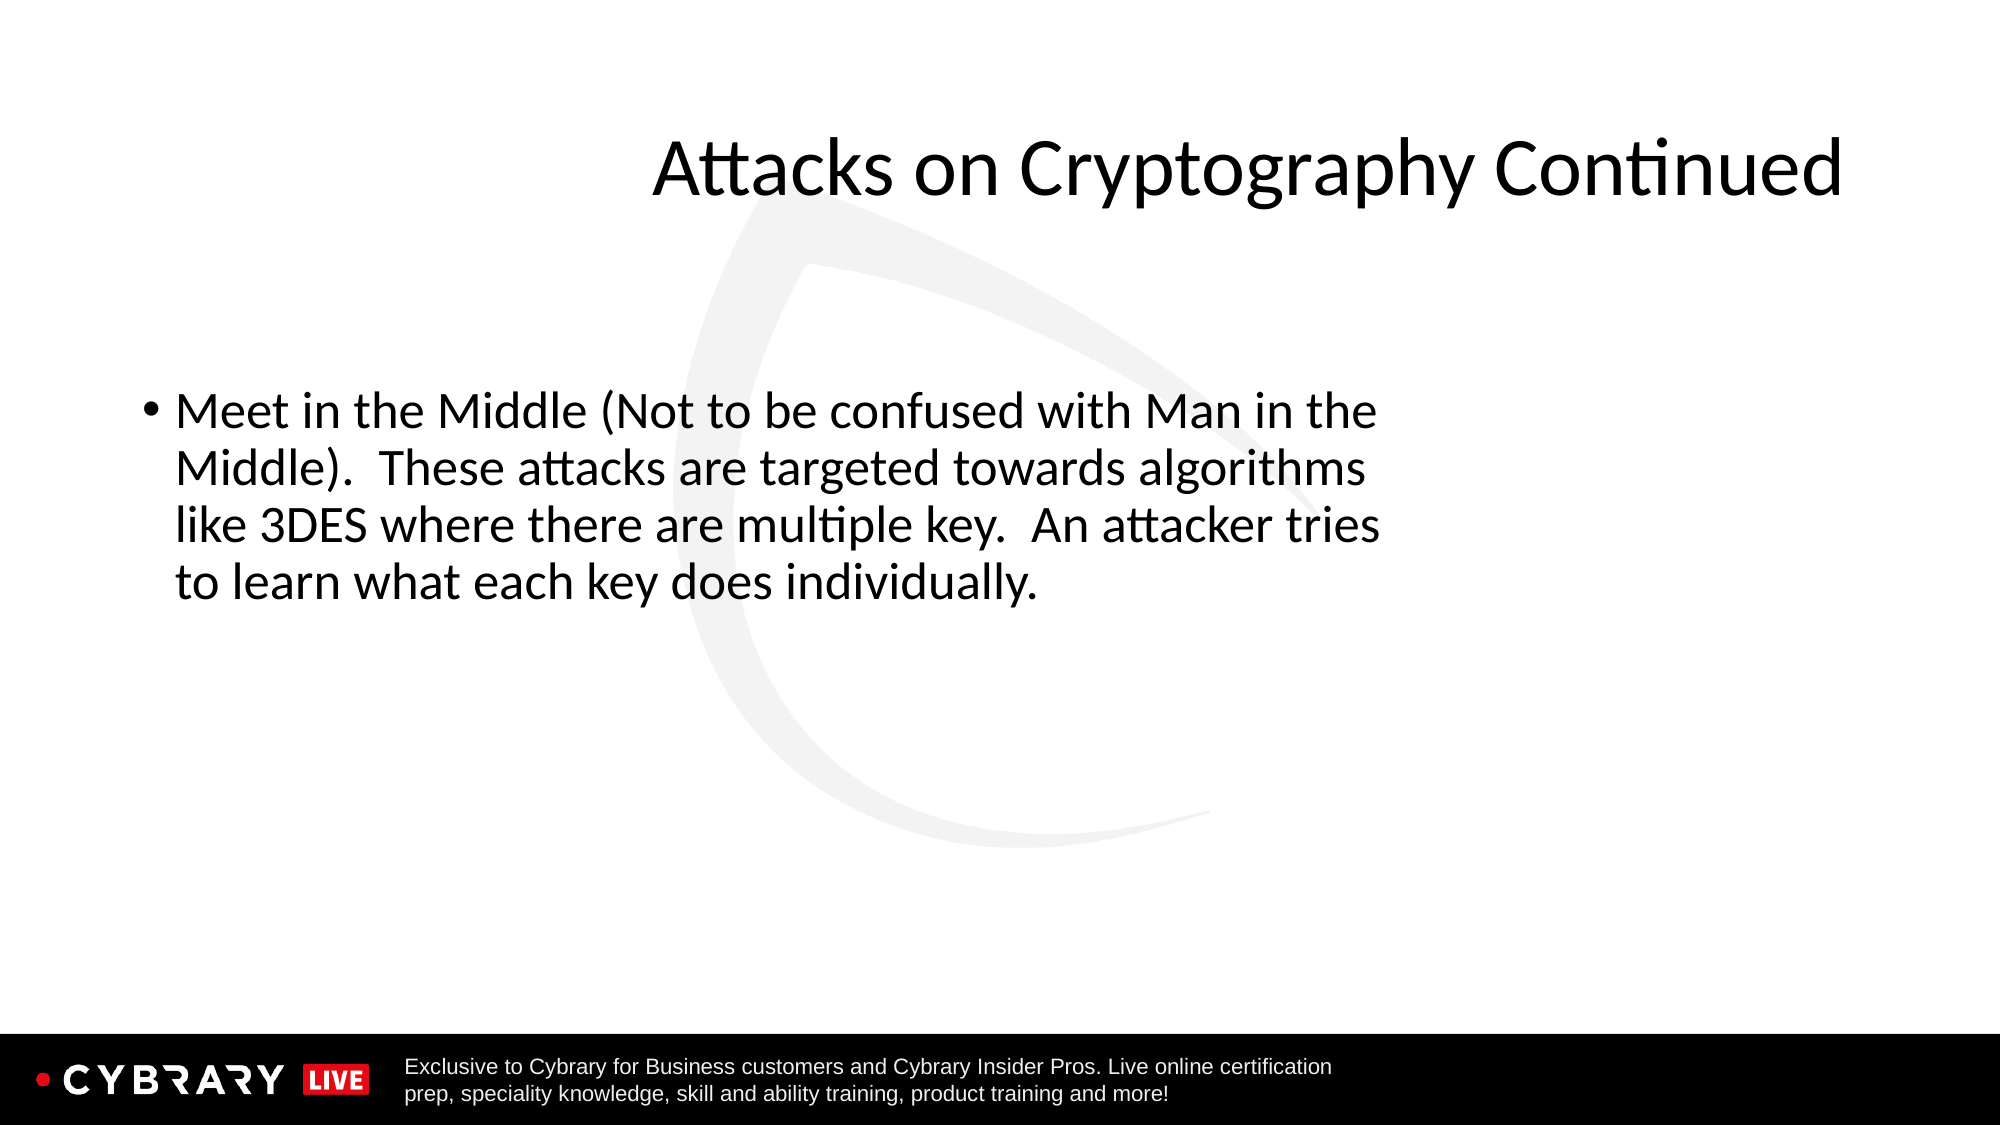

# Attacks on Cryptography Continued
Meet in the Middle (Not to be confused with Man in the Middle).  These attacks are targeted towards algorithms like 3DES where there are multiple key.  An attacker tries to learn what each key does individually.

191